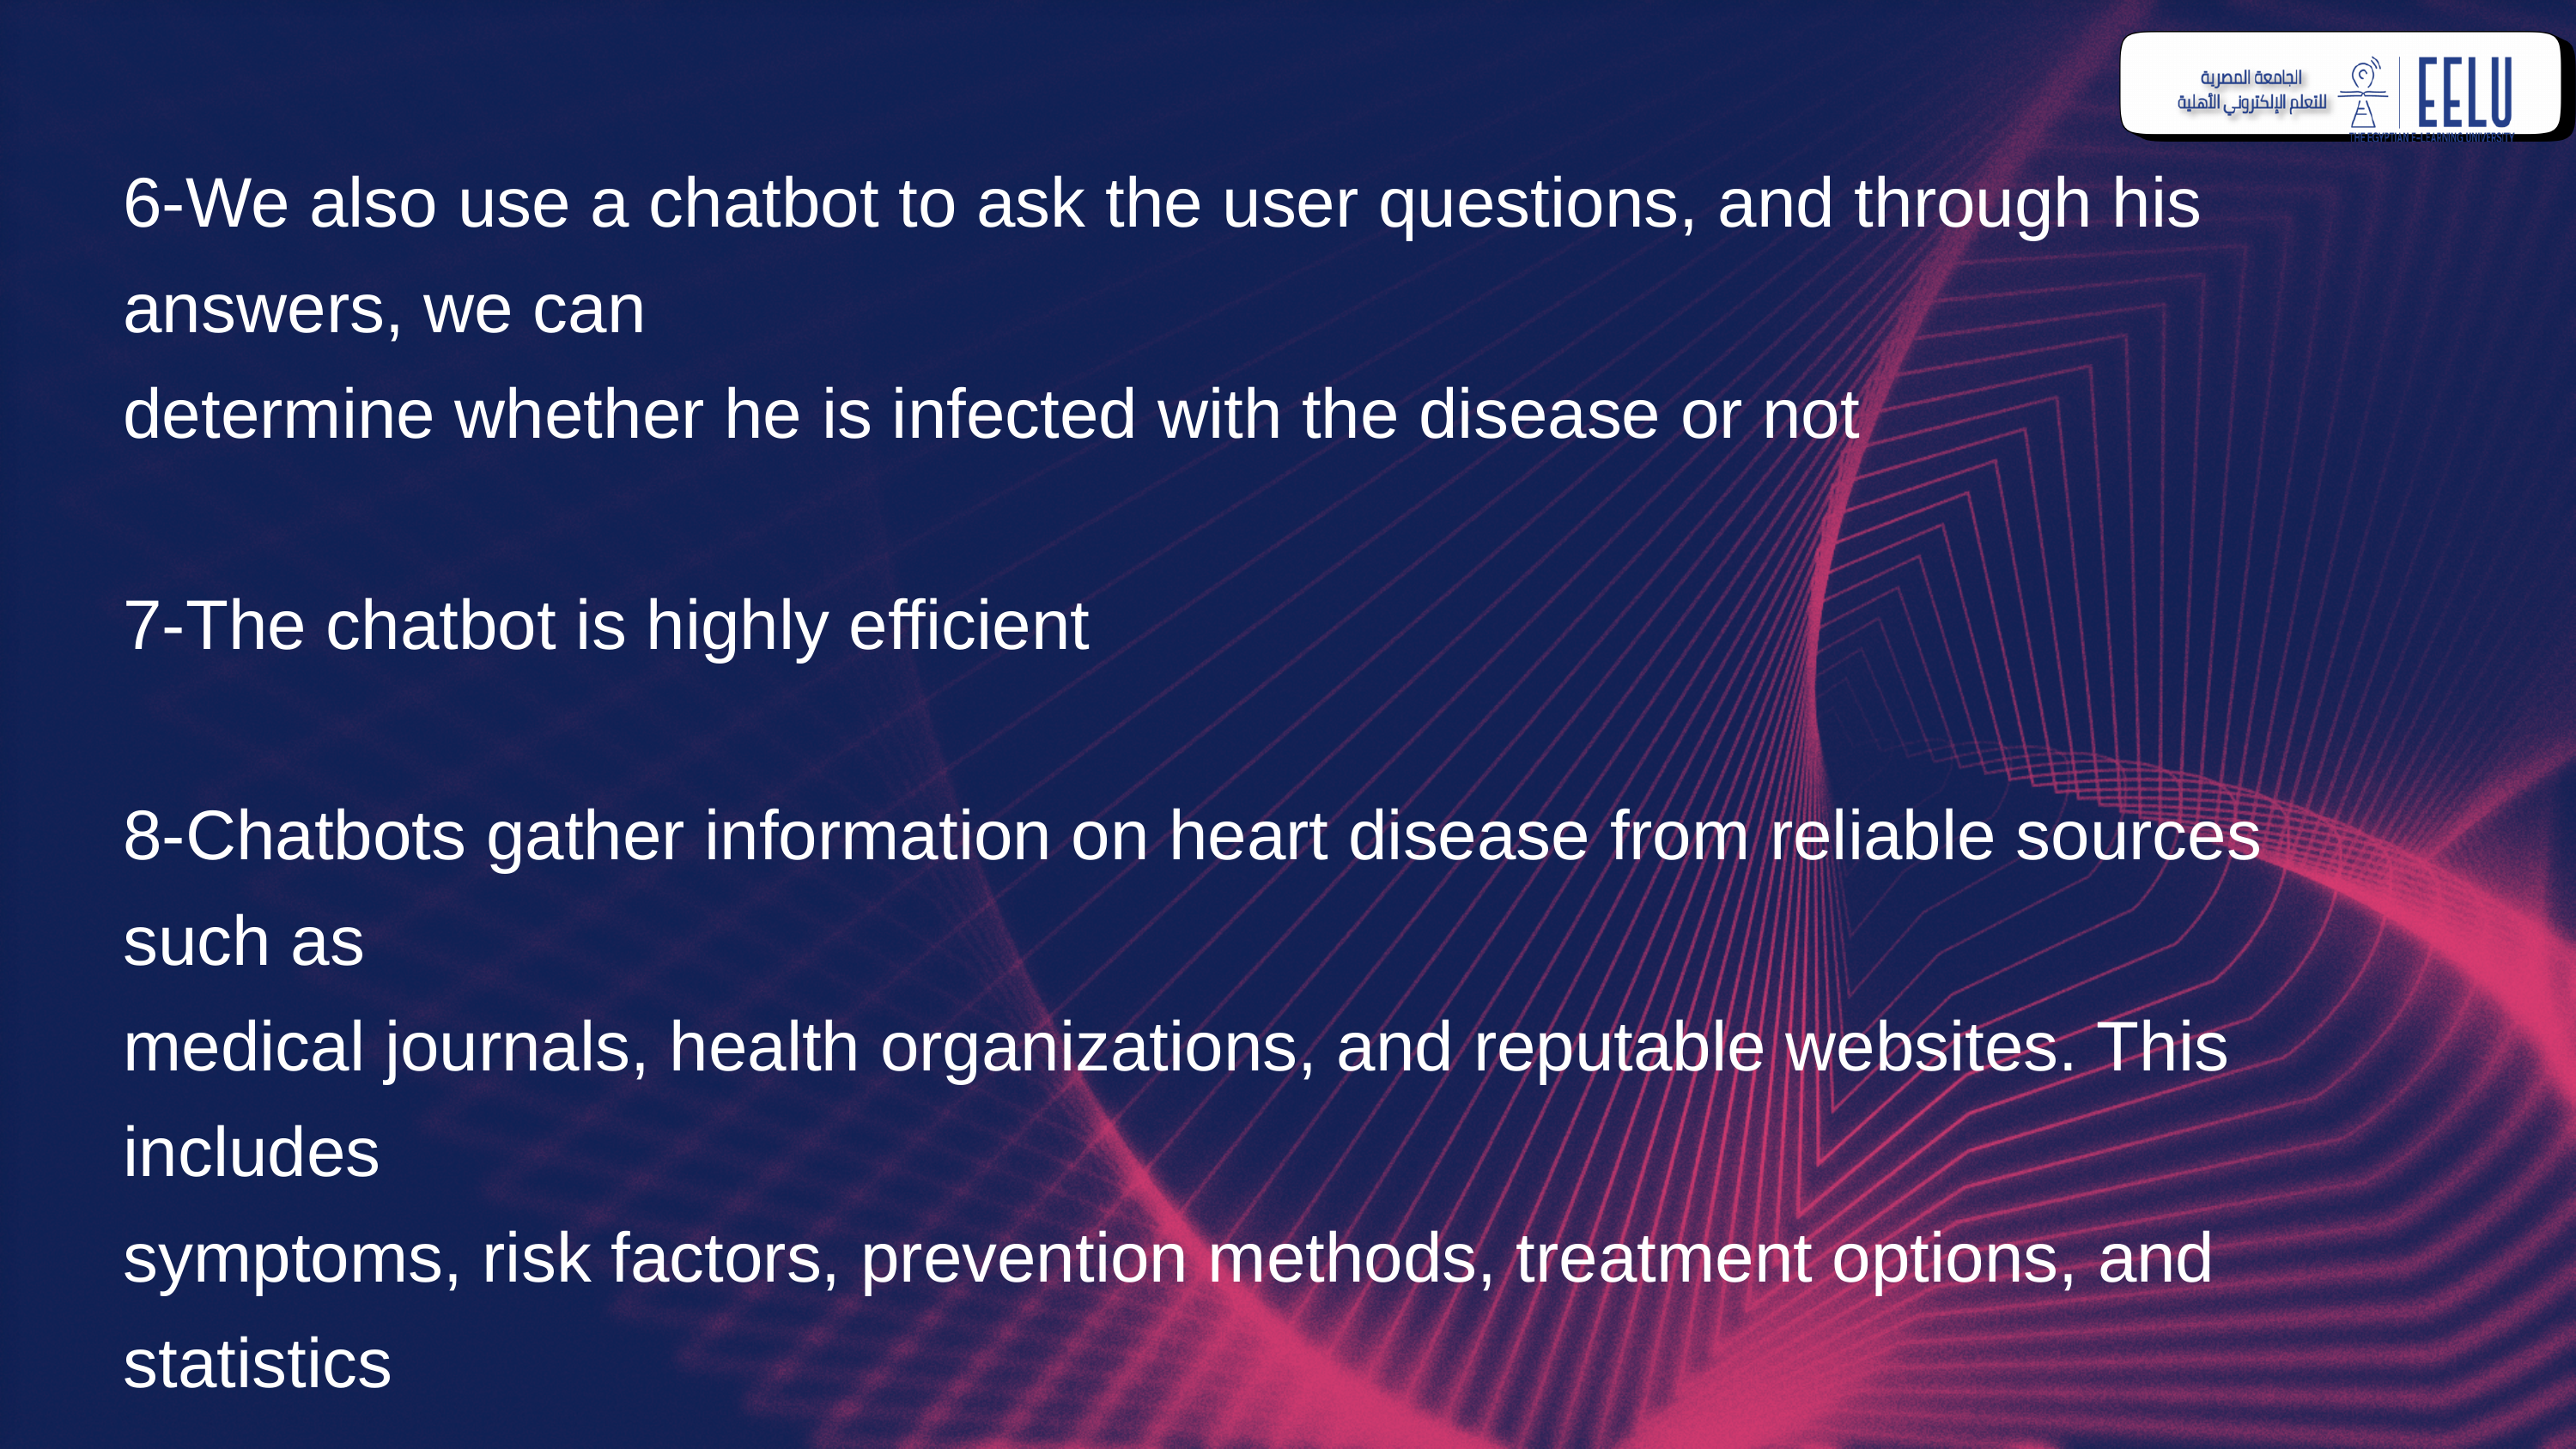

6-We also use a chatbot to ask the user questions, and through his answers, we can
determine whether he is infected with the disease or not

7-The chatbot is highly efficient

8-Chatbots gather information on heart disease from reliable sources such as
medical journals, health organizations, and reputable websites. This includes
symptoms, risk factors, prevention methods, treatment options, and statistics